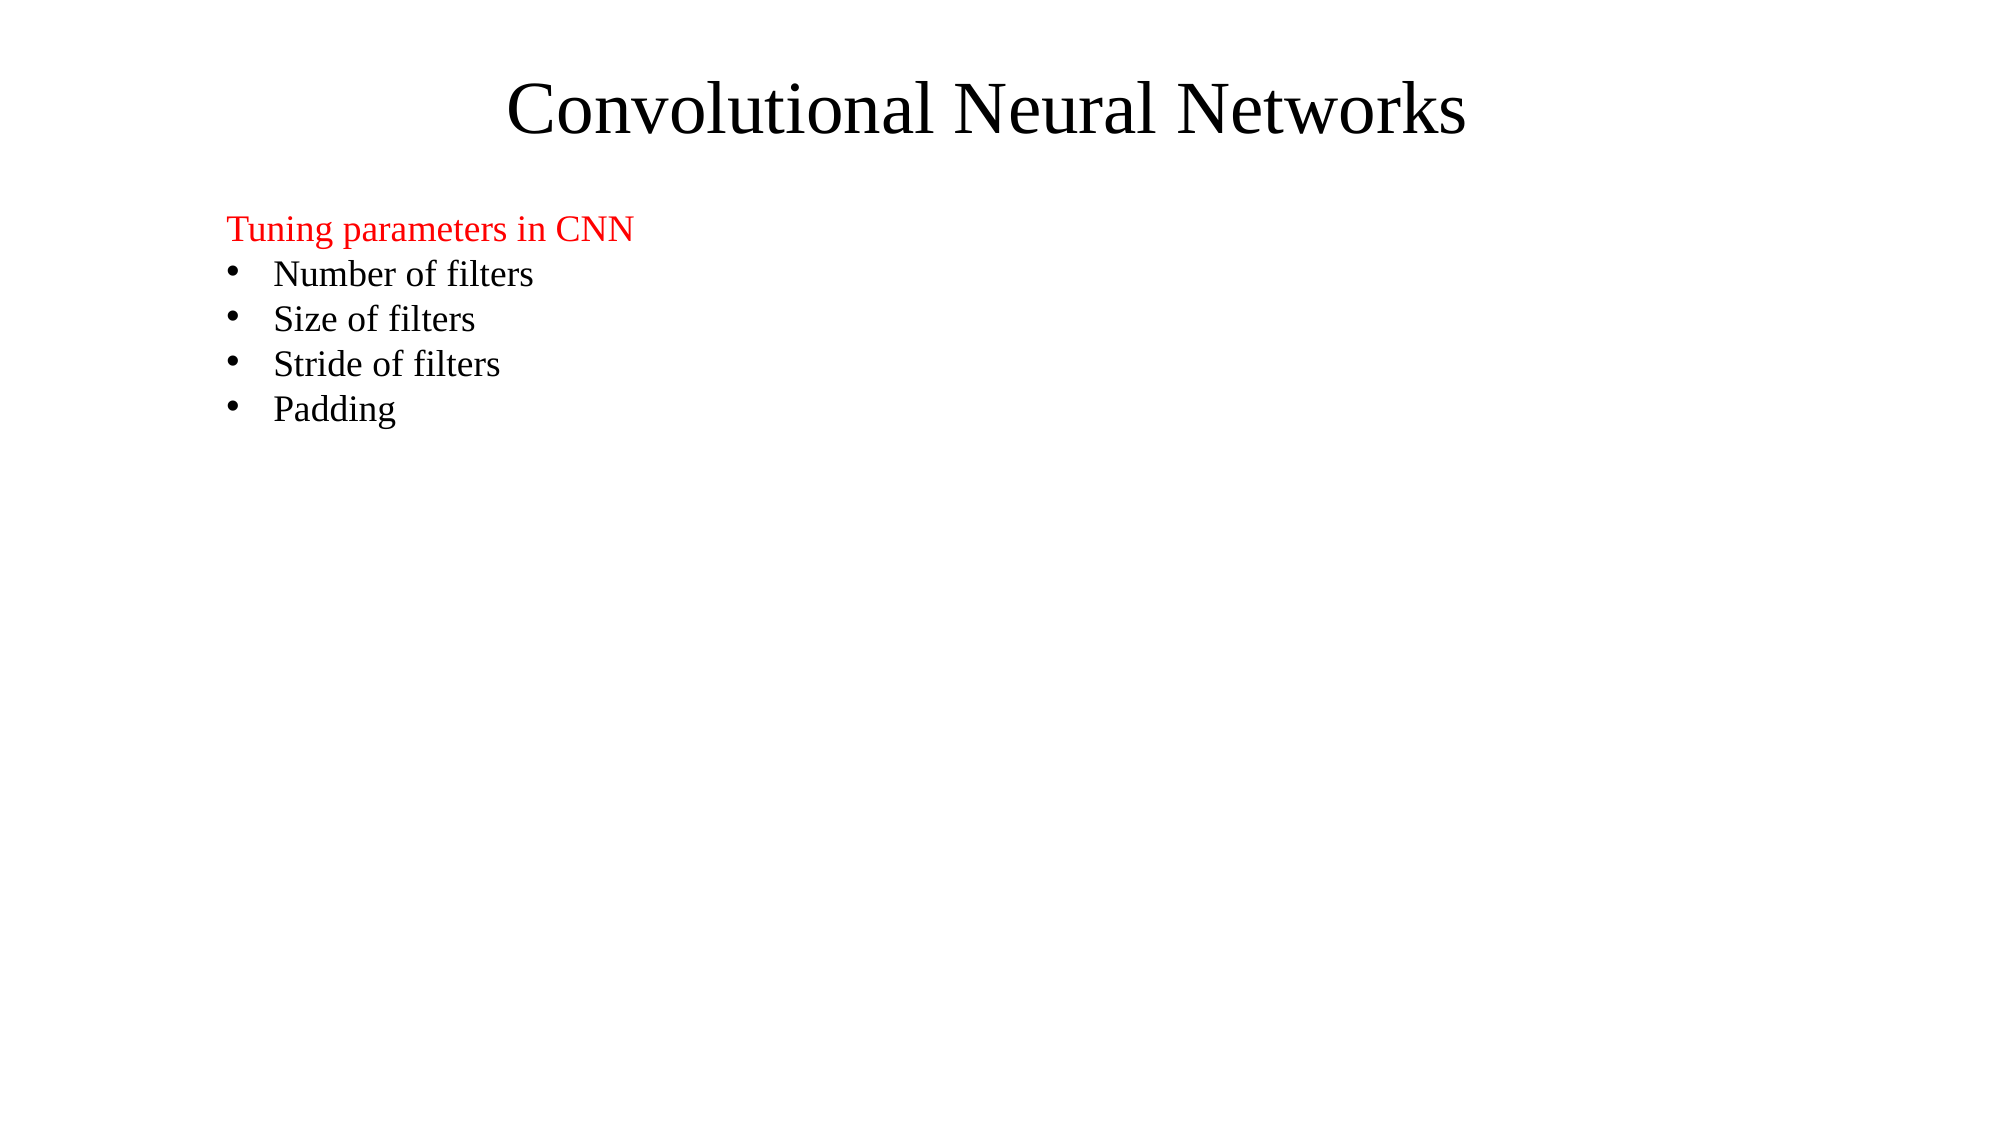

Convolutional Neural Networks
Tuning parameters in CNN
Number of filters
Size of filters
Stride of filters
Padding